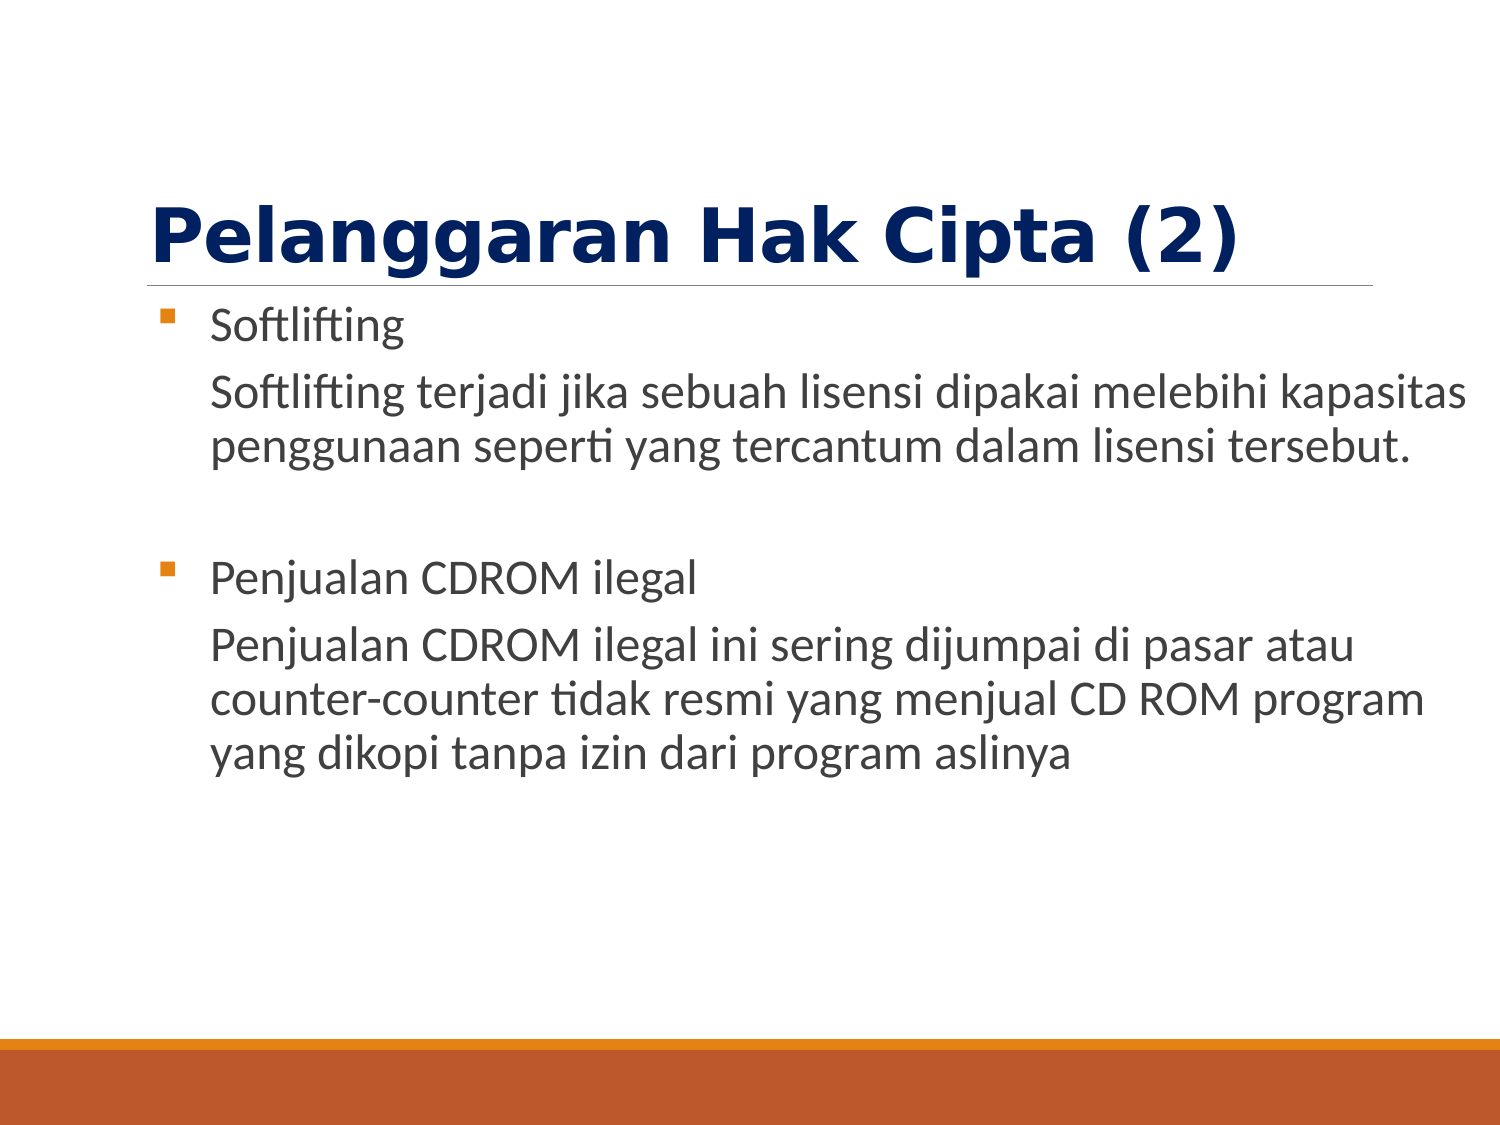

# Pelanggaran Hak Cipta (2)
Softlifting
Softlifting terjadi jika sebuah lisensi dipakai melebihi kapasitas penggunaan seperti yang tercantum dalam lisensi tersebut.

Penjualan CDROM ilegal
Penjualan CDROM ilegal ini sering dijumpai di pasar atau counter-counter tidak resmi yang menjual CD ROM program yang dikopi tanpa izin dari program aslinya